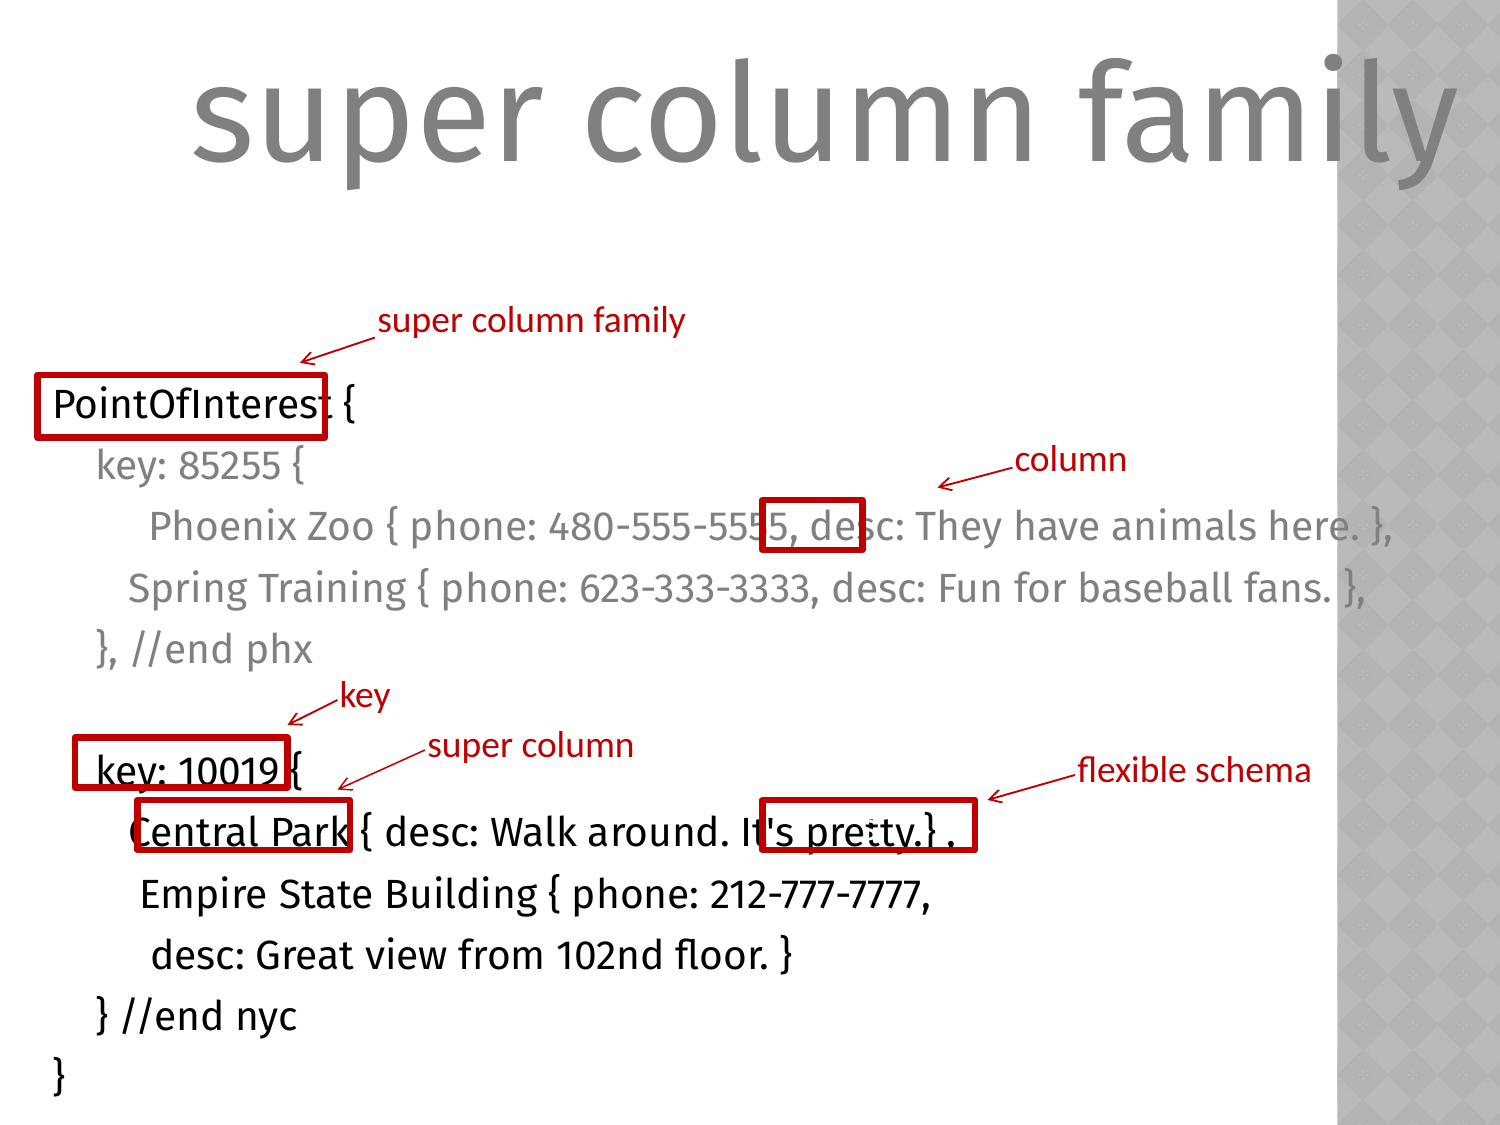

super column family
super column family
PointOfInterest {
    key: 85255 {
         Phoenix Zoo { phone: 480-555-5555, desc: They have animals here. },
	   Spring Training { phone: 623-333-3333, desc: Fun for baseball fans. },
    }, //end phx

    key: 10019 {
	   Central Park { desc: Walk around. It's pretty.} ,
	    Empire State Building { phone: 212-777-7777,
				     desc: Great view from 102nd floor. }
    } //end nyc
}

column

key
super column

flexible schema

s